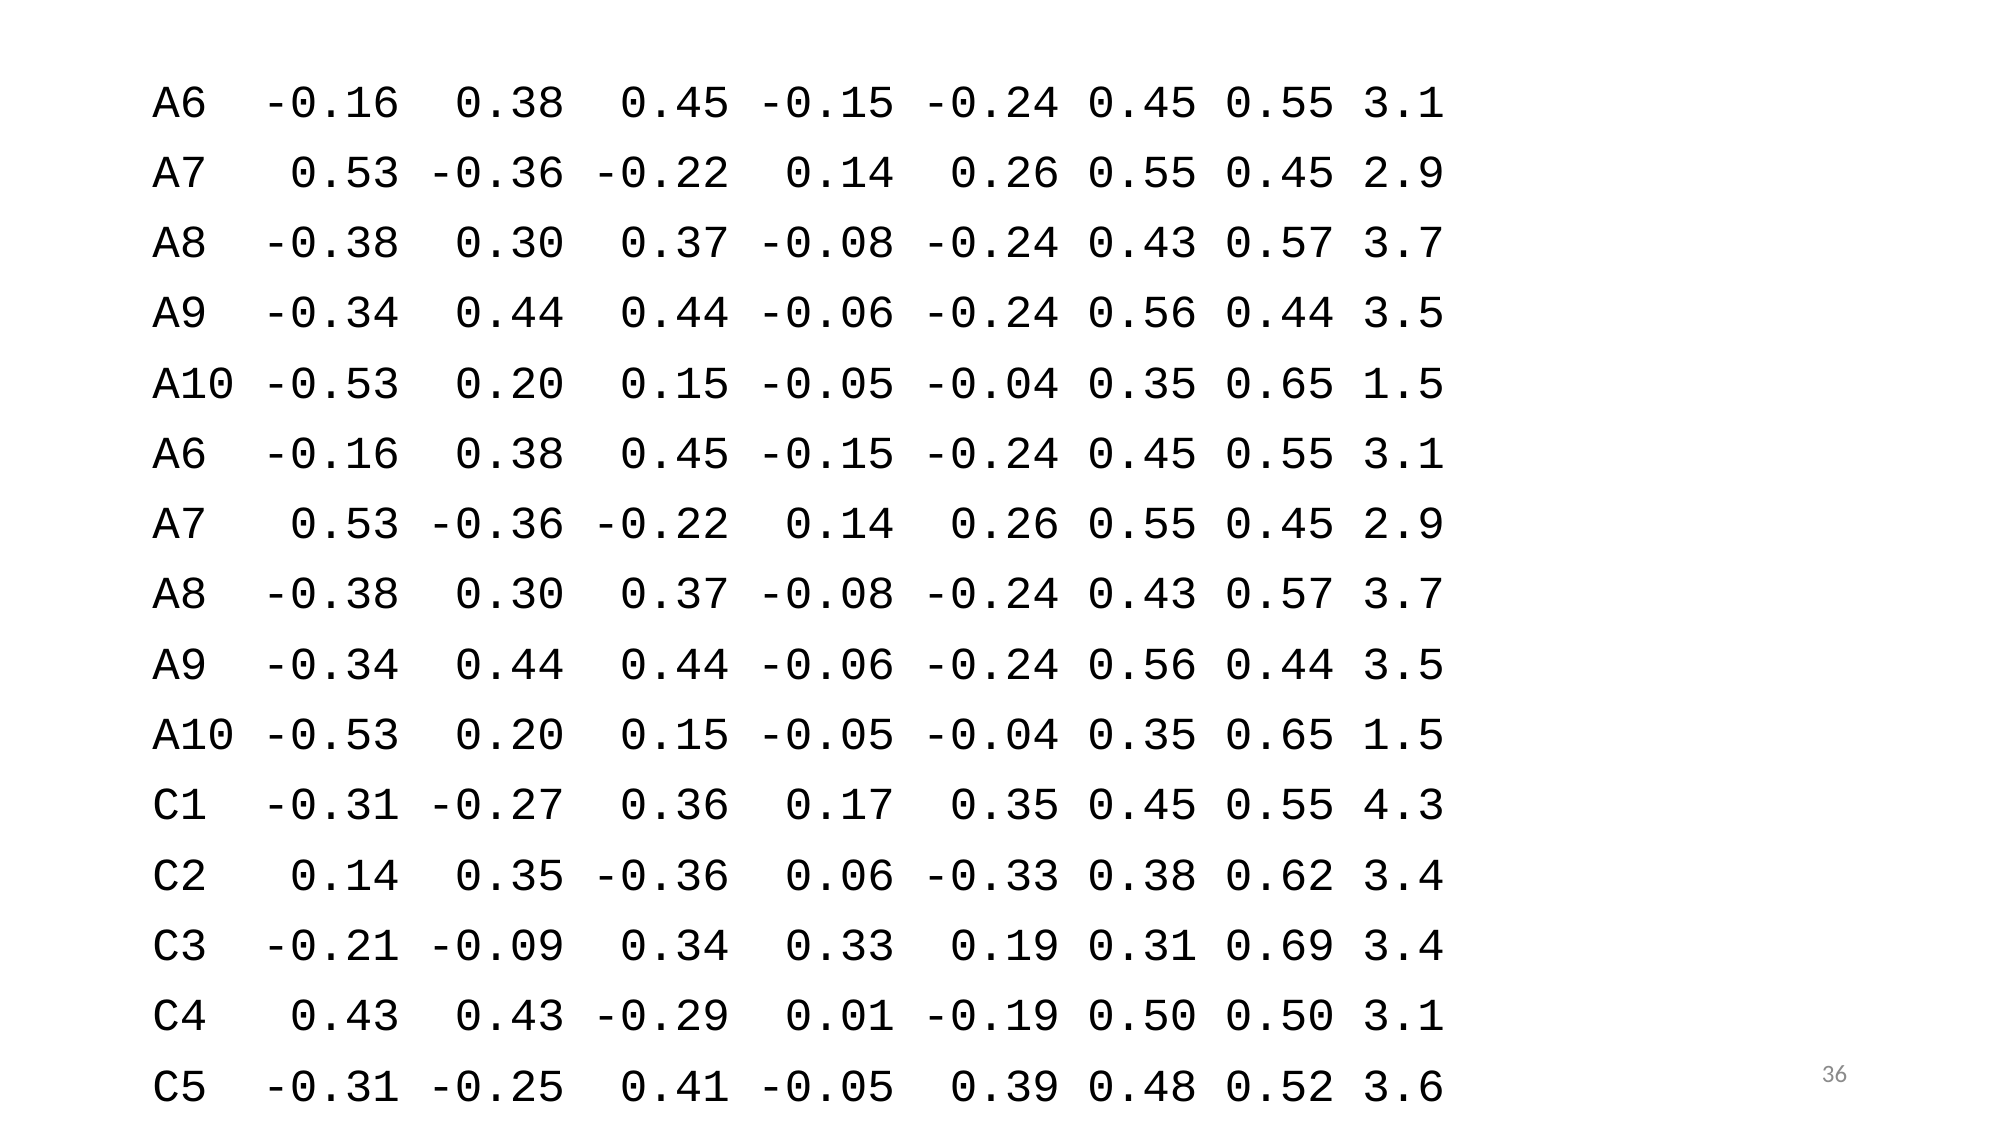

A6  -0.16  0.38  0.45 -0.15 -0.24 0.45 0.55 3.1
A7   0.53 -0.36 -0.22  0.14  0.26 0.55 0.45 2.9
A8  -0.38  0.30  0.37 -0.08 -0.24 0.43 0.57 3.7
A9  -0.34  0.44  0.44 -0.06 -0.24 0.56 0.44 3.5
A10 -0.53  0.20  0.15 -0.05 -0.04 0.35 0.65 1.5
A6  -0.16  0.38  0.45 -0.15 -0.24 0.45 0.55 3.1
A7   0.53 -0.36 -0.22  0.14  0.26 0.55 0.45 2.9
A8  -0.38  0.30  0.37 -0.08 -0.24 0.43 0.57 3.7
A9  -0.34  0.44  0.44 -0.06 -0.24 0.56 0.44 3.5
A10 -0.53  0.20  0.15 -0.05 -0.04 0.35 0.65 1.5
C1  -0.31 -0.27  0.36  0.17  0.35 0.45 0.55 4.3
C2   0.14  0.35 -0.36  0.06 -0.33 0.38 0.62 3.4
C3  -0.21 -0.09  0.34  0.33  0.19 0.31 0.69 3.4
C4   0.43  0.43 -0.29  0.01 -0.19 0.50 0.50 3.1
C5  -0.31 -0.25  0.41 -0.05  0.39 0.48 0.52 3.6

36